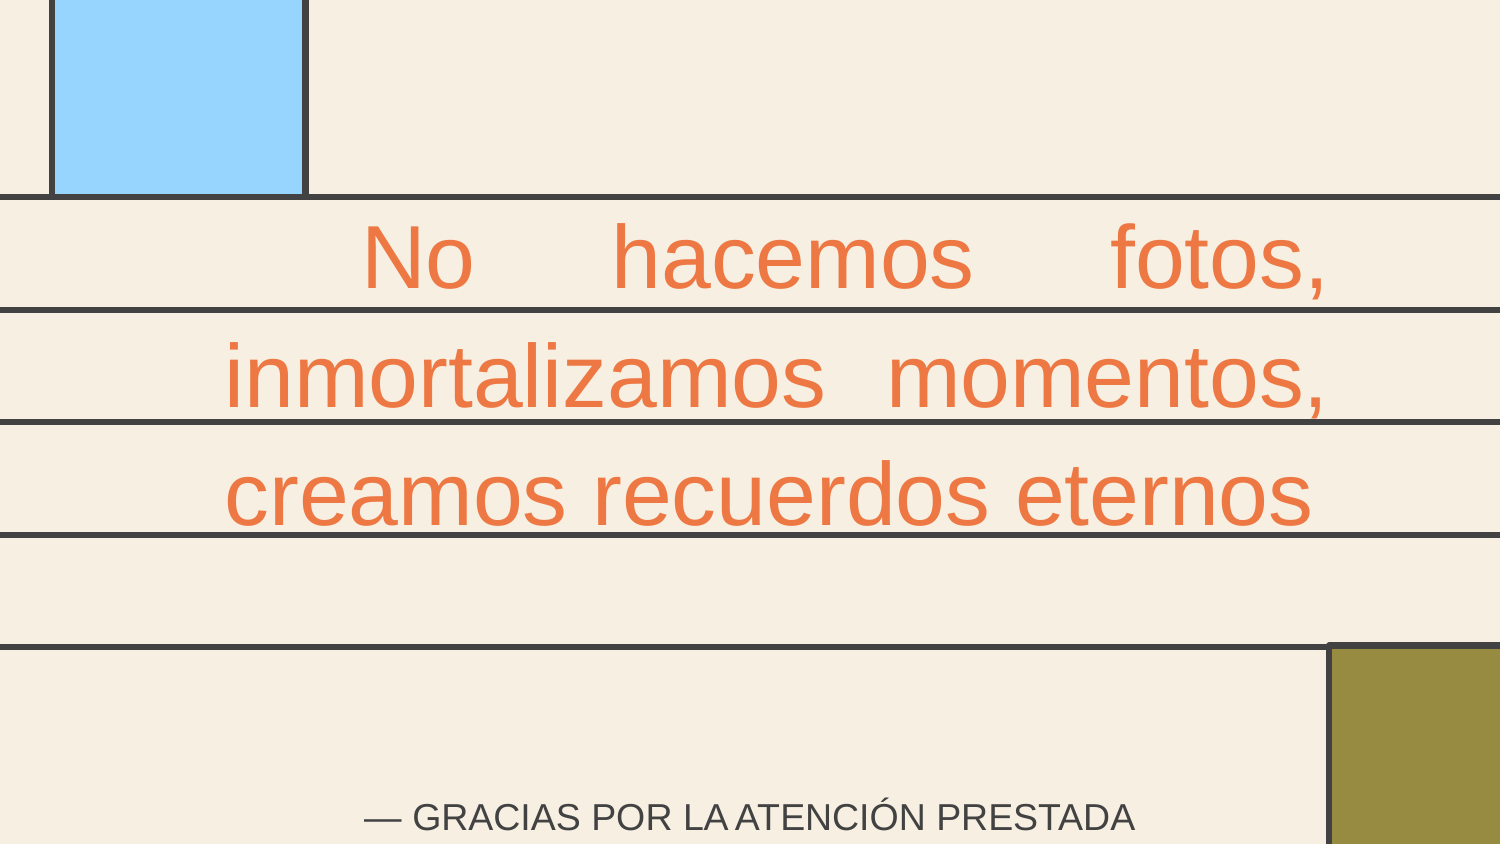

No hacemos fotos, inmortalizamos momentos, creamos recuerdos eternos

— GRACIAS POR LA ATENCIÓN PRESTADA